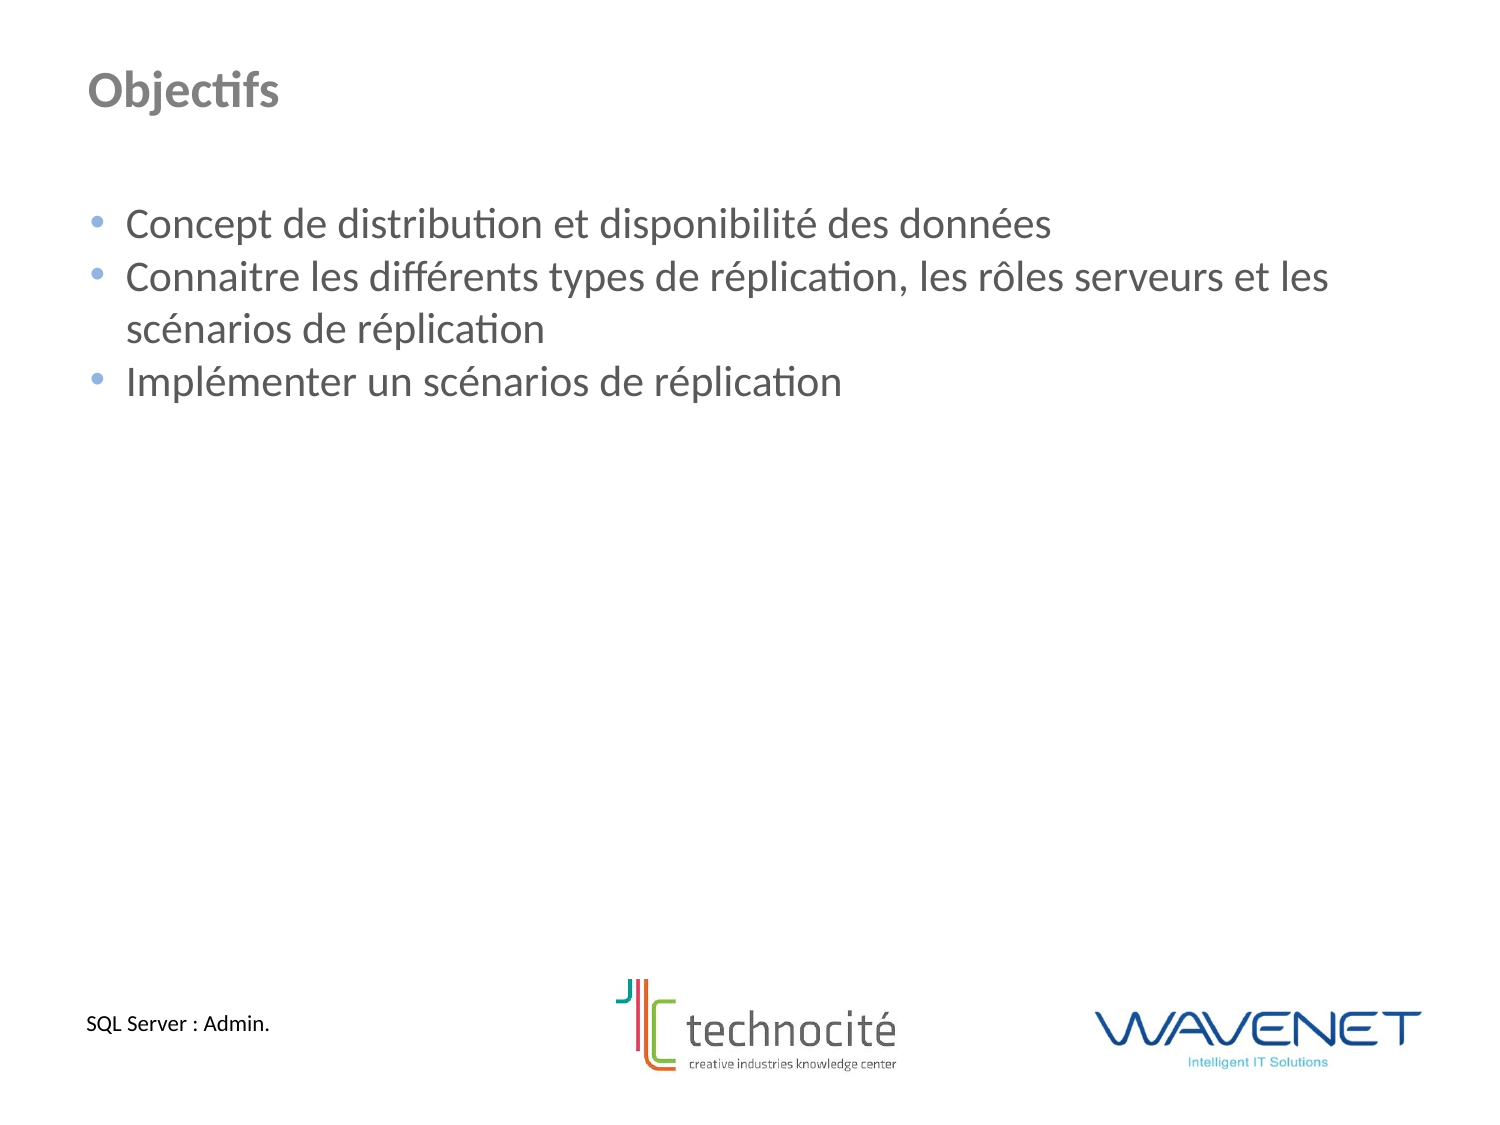

Objectifs
Concept de distribution et disponibilité des données
Connaitre les différents types de réplication, les rôles serveurs et les scénarios de réplication
Implémenter un scénarios de réplication
SQL Server : Admin.